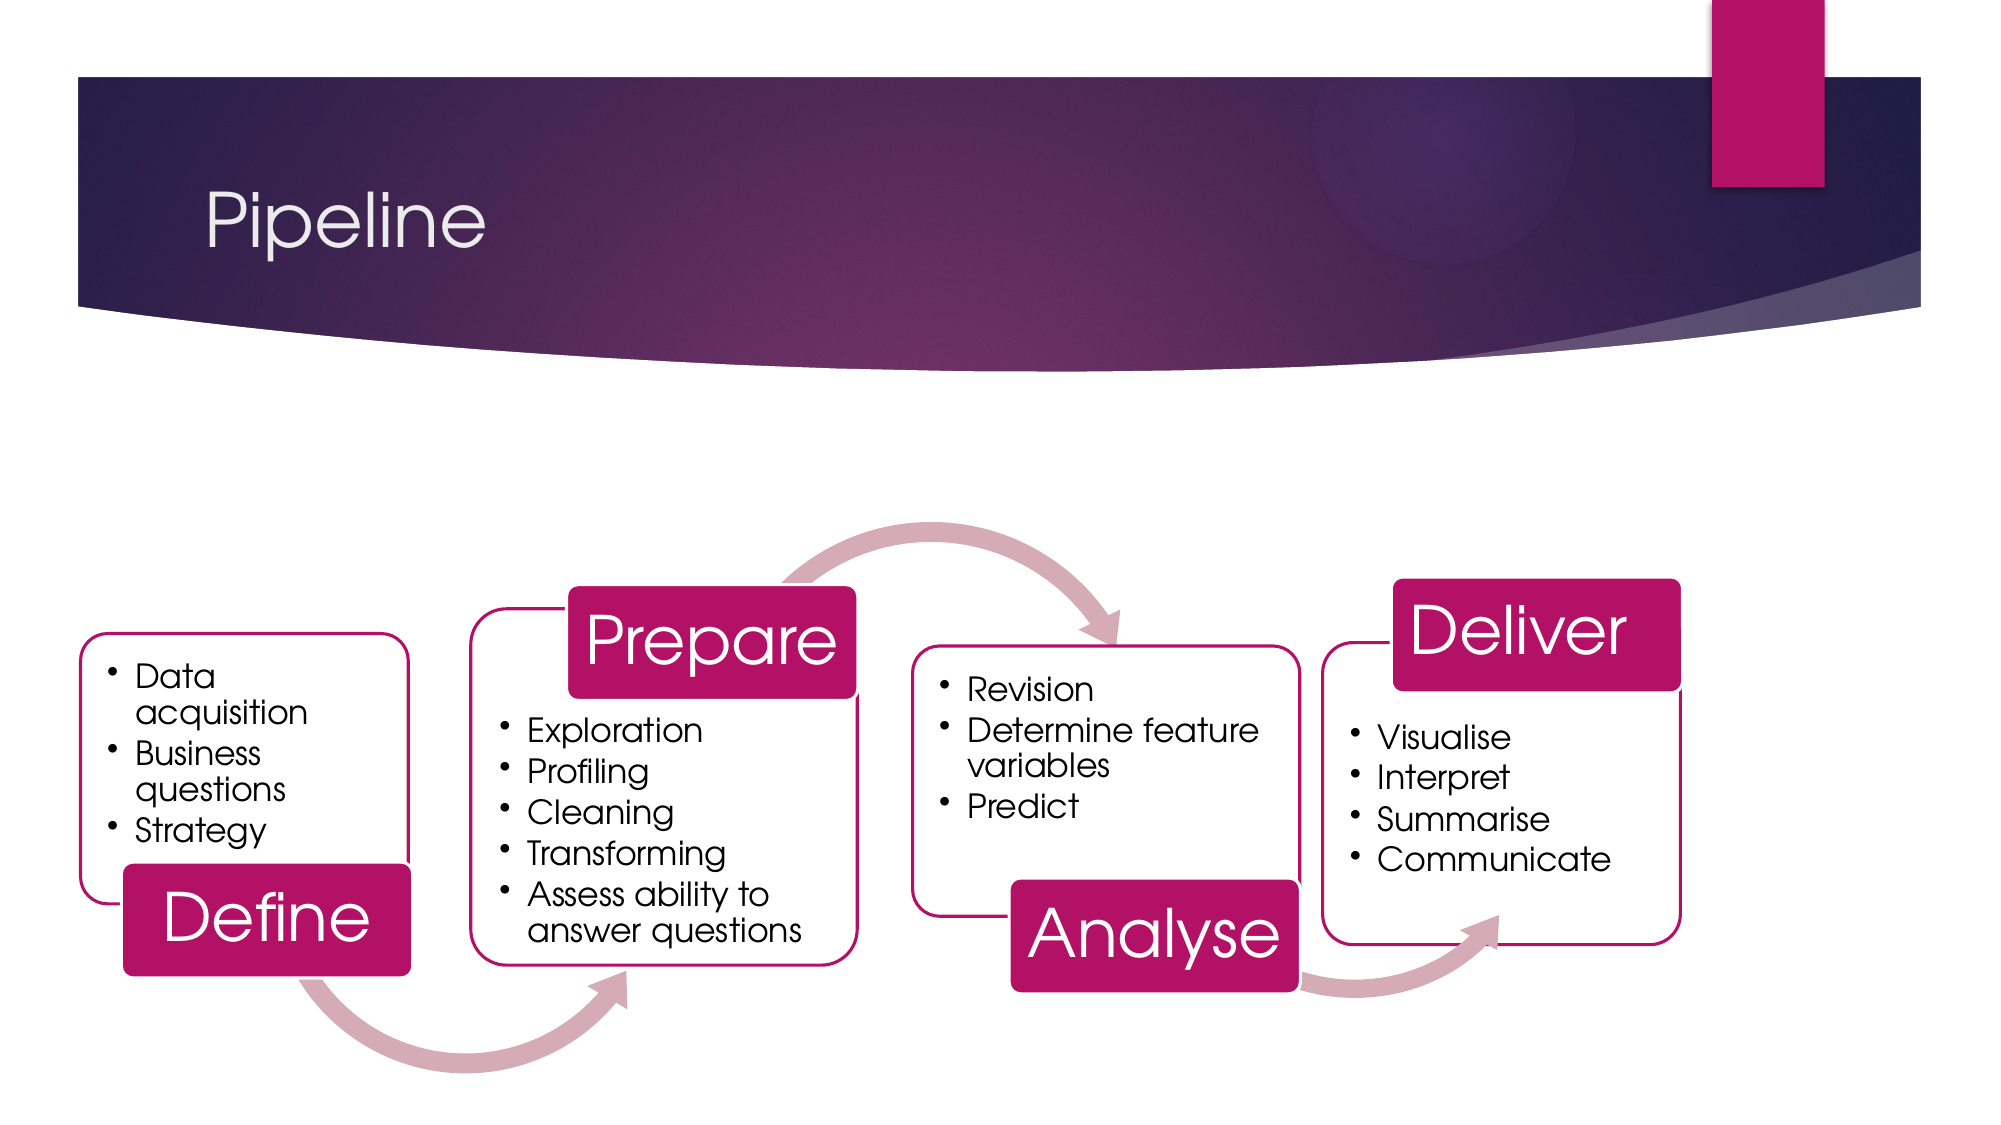

# Pipeline

Prepare
Exploration
Profiling
Cleaning
Transforming
Assess ability to answer questions
Data acquisition
Business questions
Strategy
Revision
Determine feature variables
Predict

Define
Analyse
Deliver

Visualise
Interpret
Summarise
Communicate